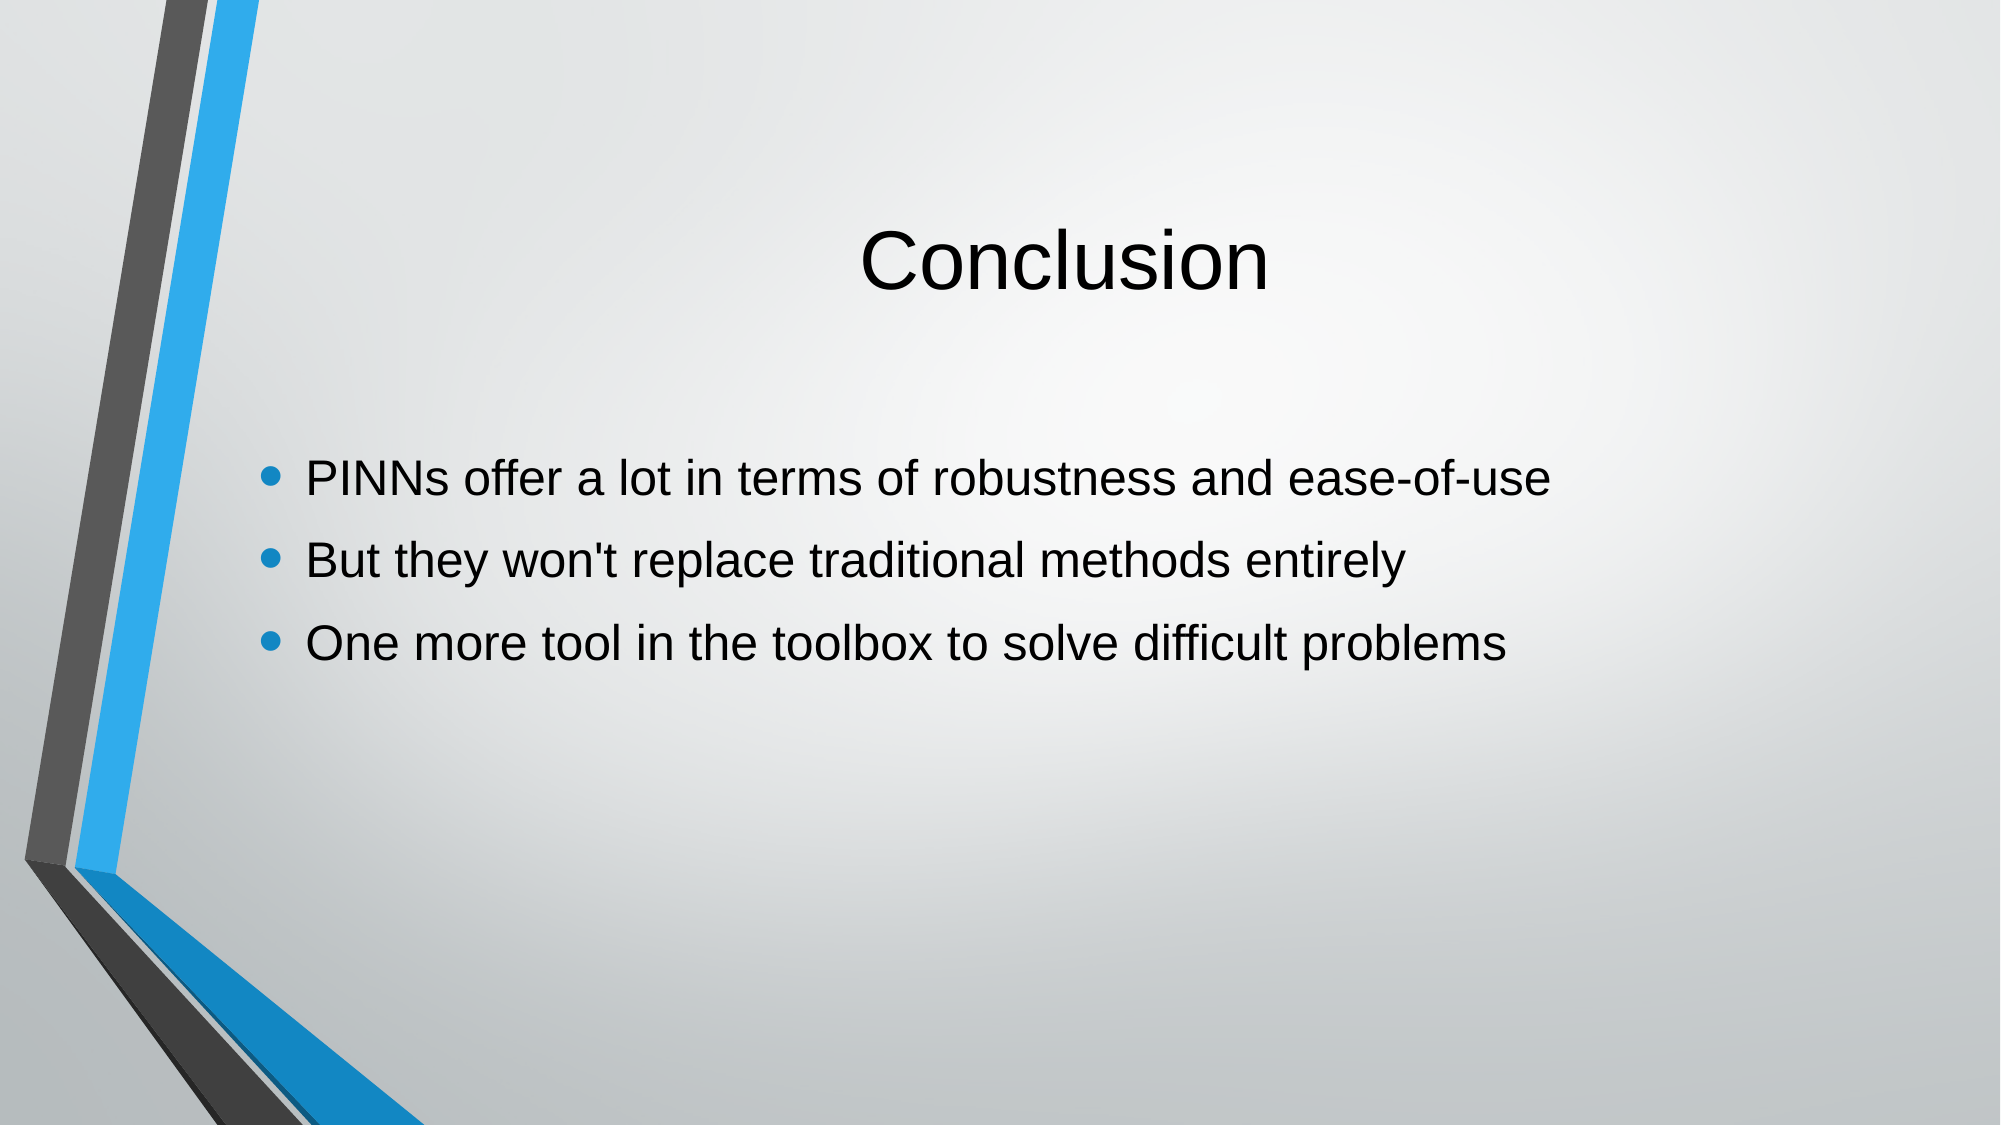

# Conclusion
PINNs offer a lot in terms of robustness and ease-of-use
But they won't replace traditional methods entirely
One more tool in the toolbox to solve difficult problems